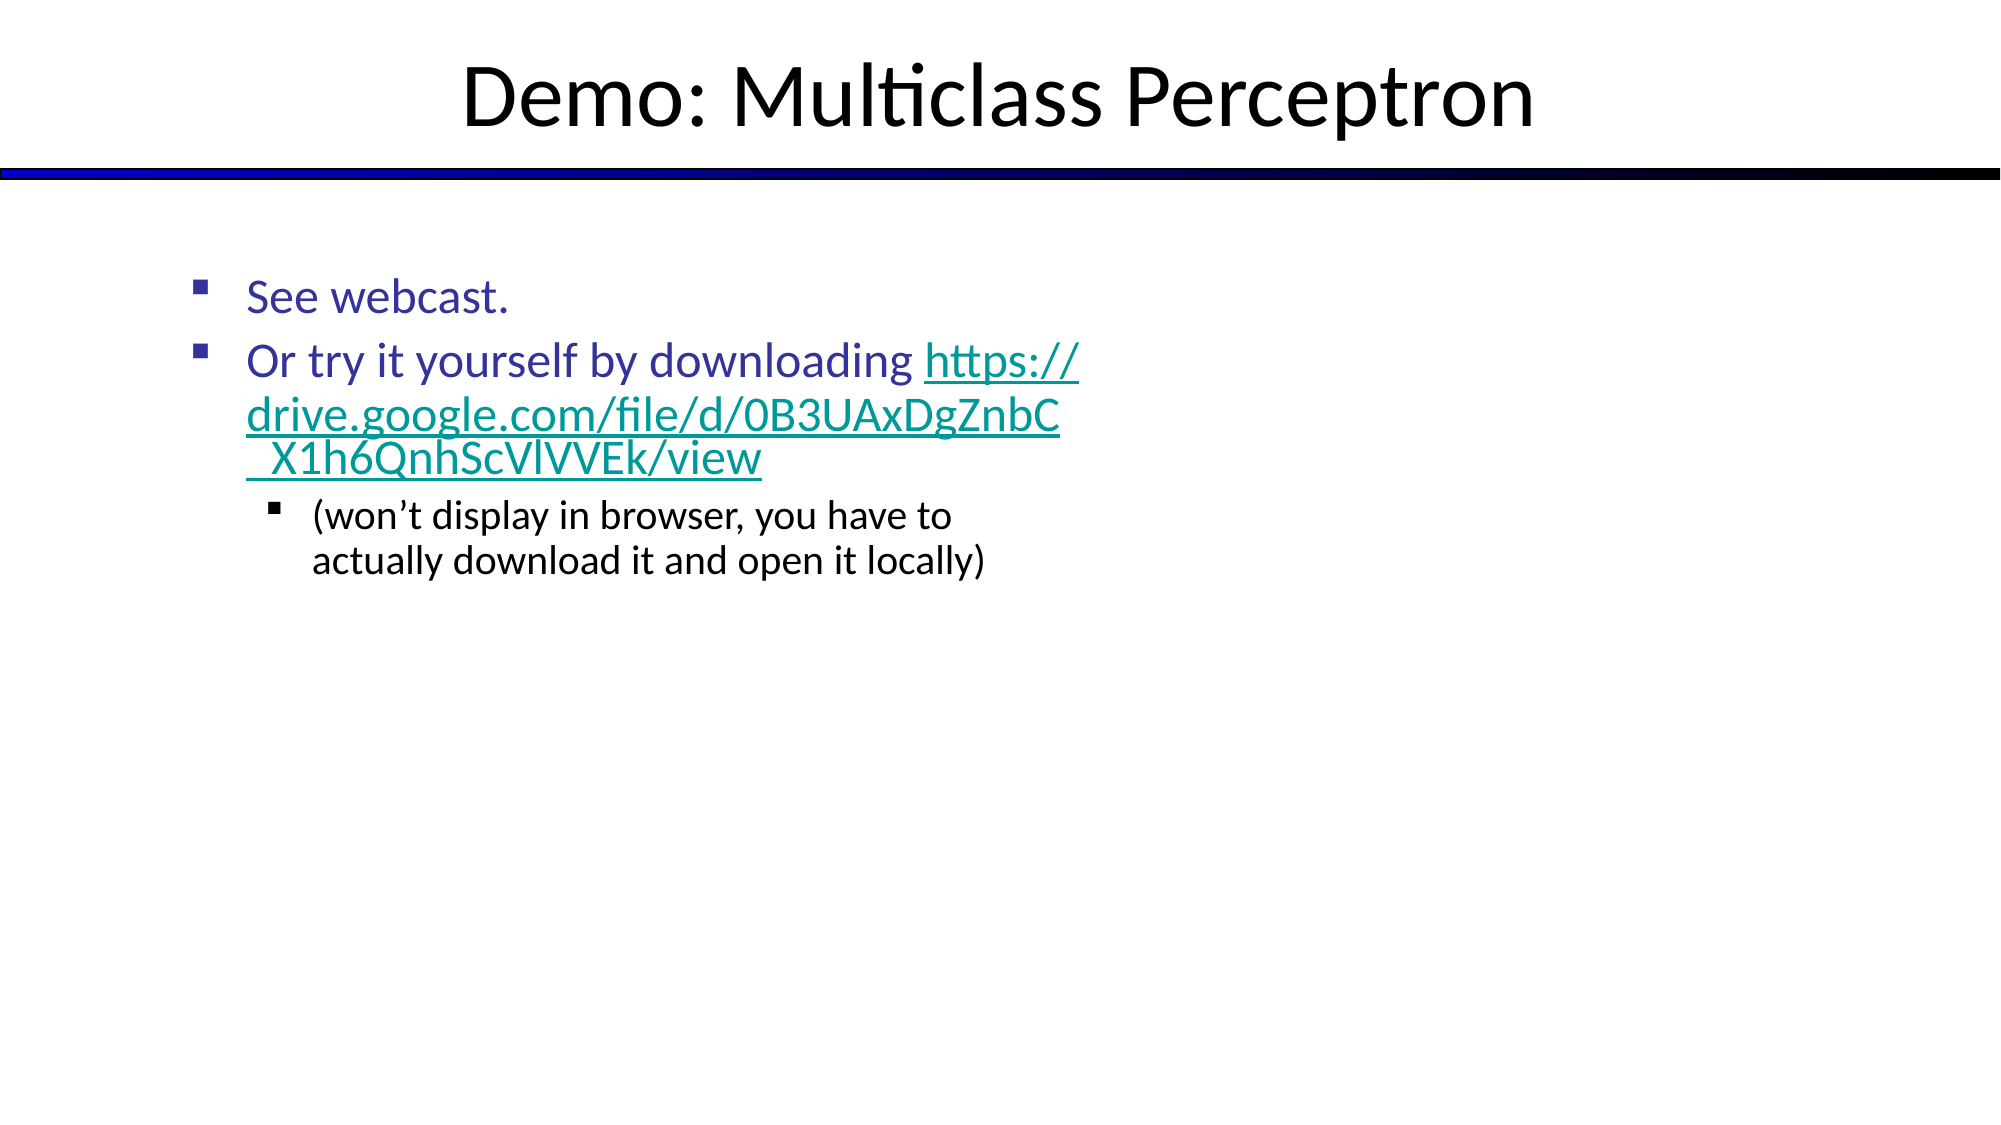

# Demo: Multiclass Perceptron
See webcast.
Or try it yourself by downloading https://drive.google.com/file/d/0B3UAxDgZnbC_X1h6QnhScVlVVEk/view
(won’t display in browser, you have to actually download it and open it locally)